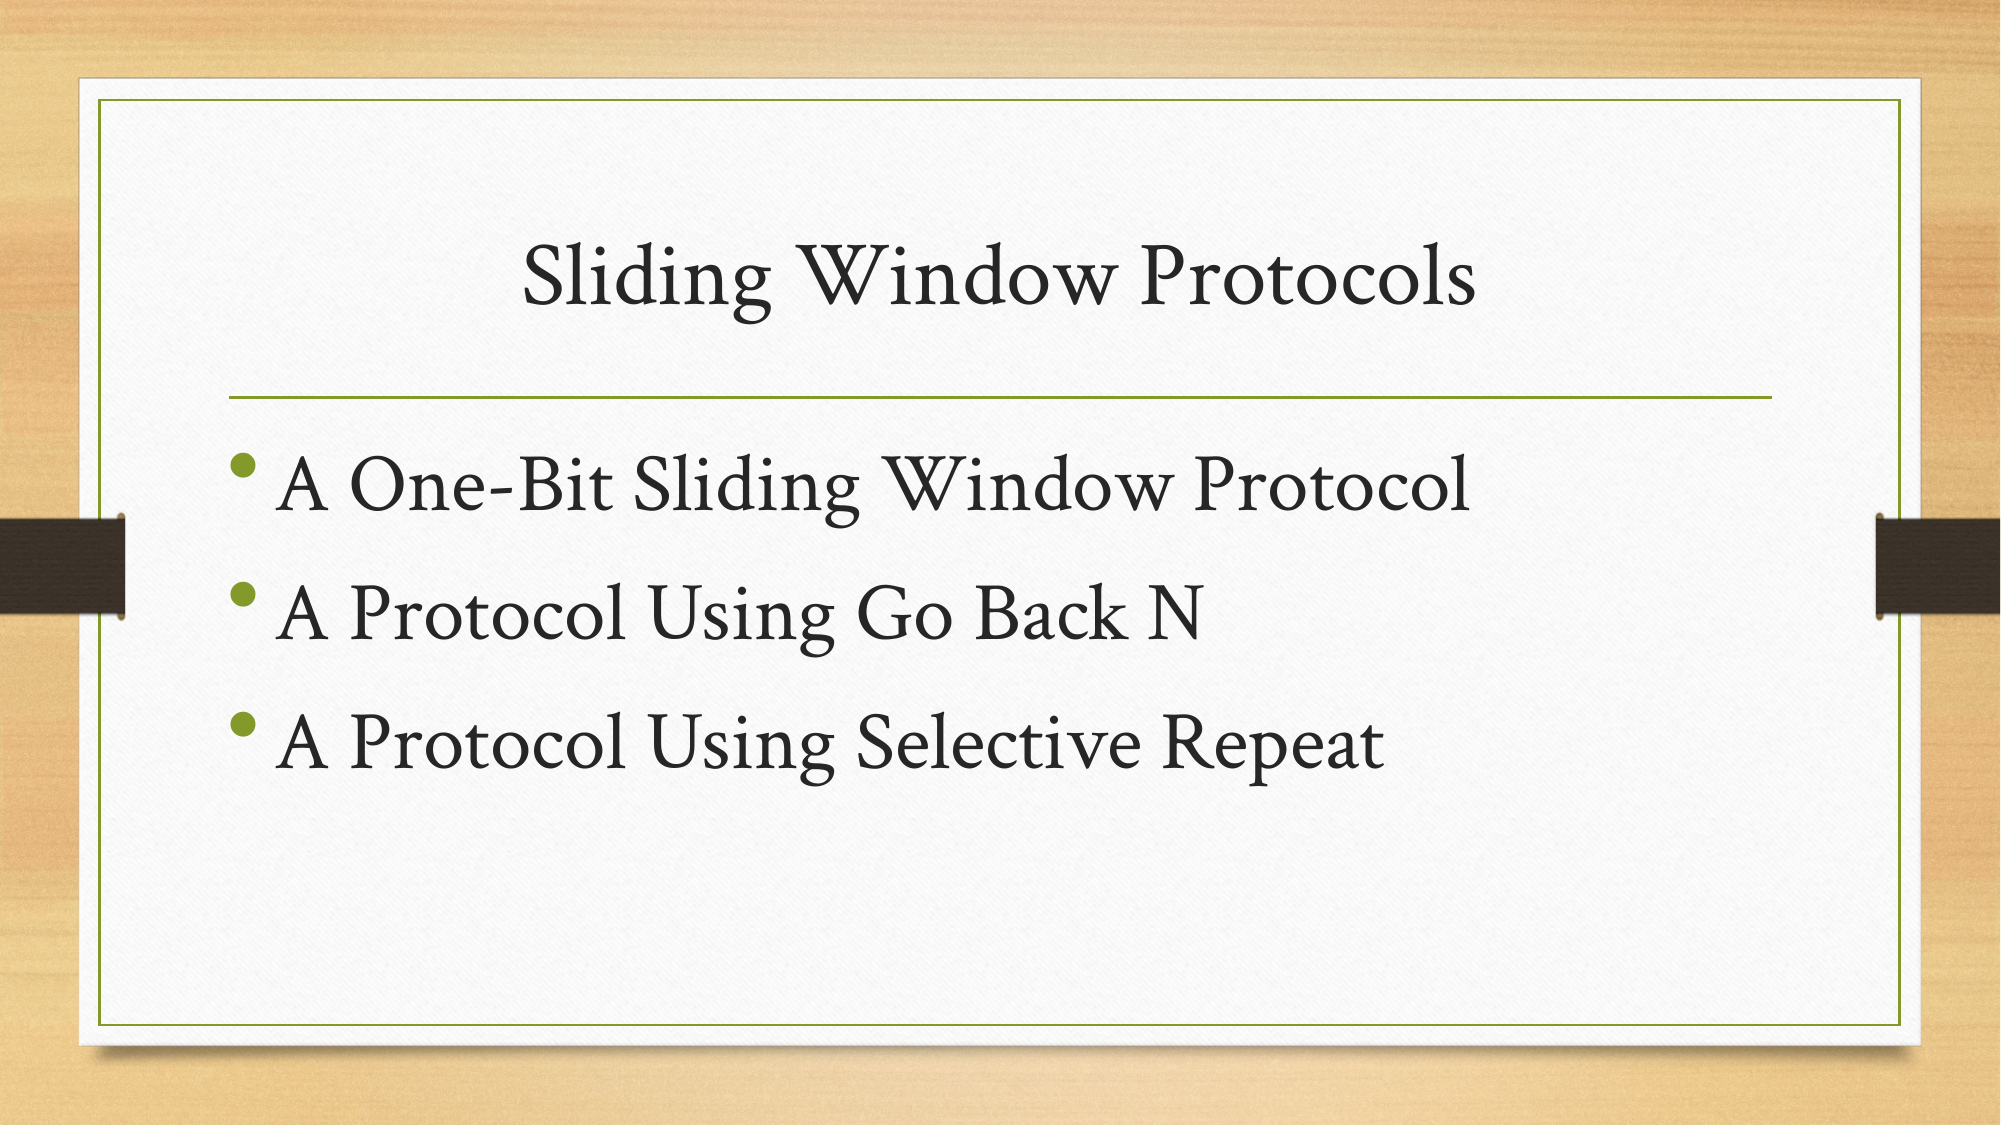

# Sliding Window Protocols
A One-Bit Sliding Window Protocol
A Protocol Using Go Back N
A Protocol Using Selective Repeat